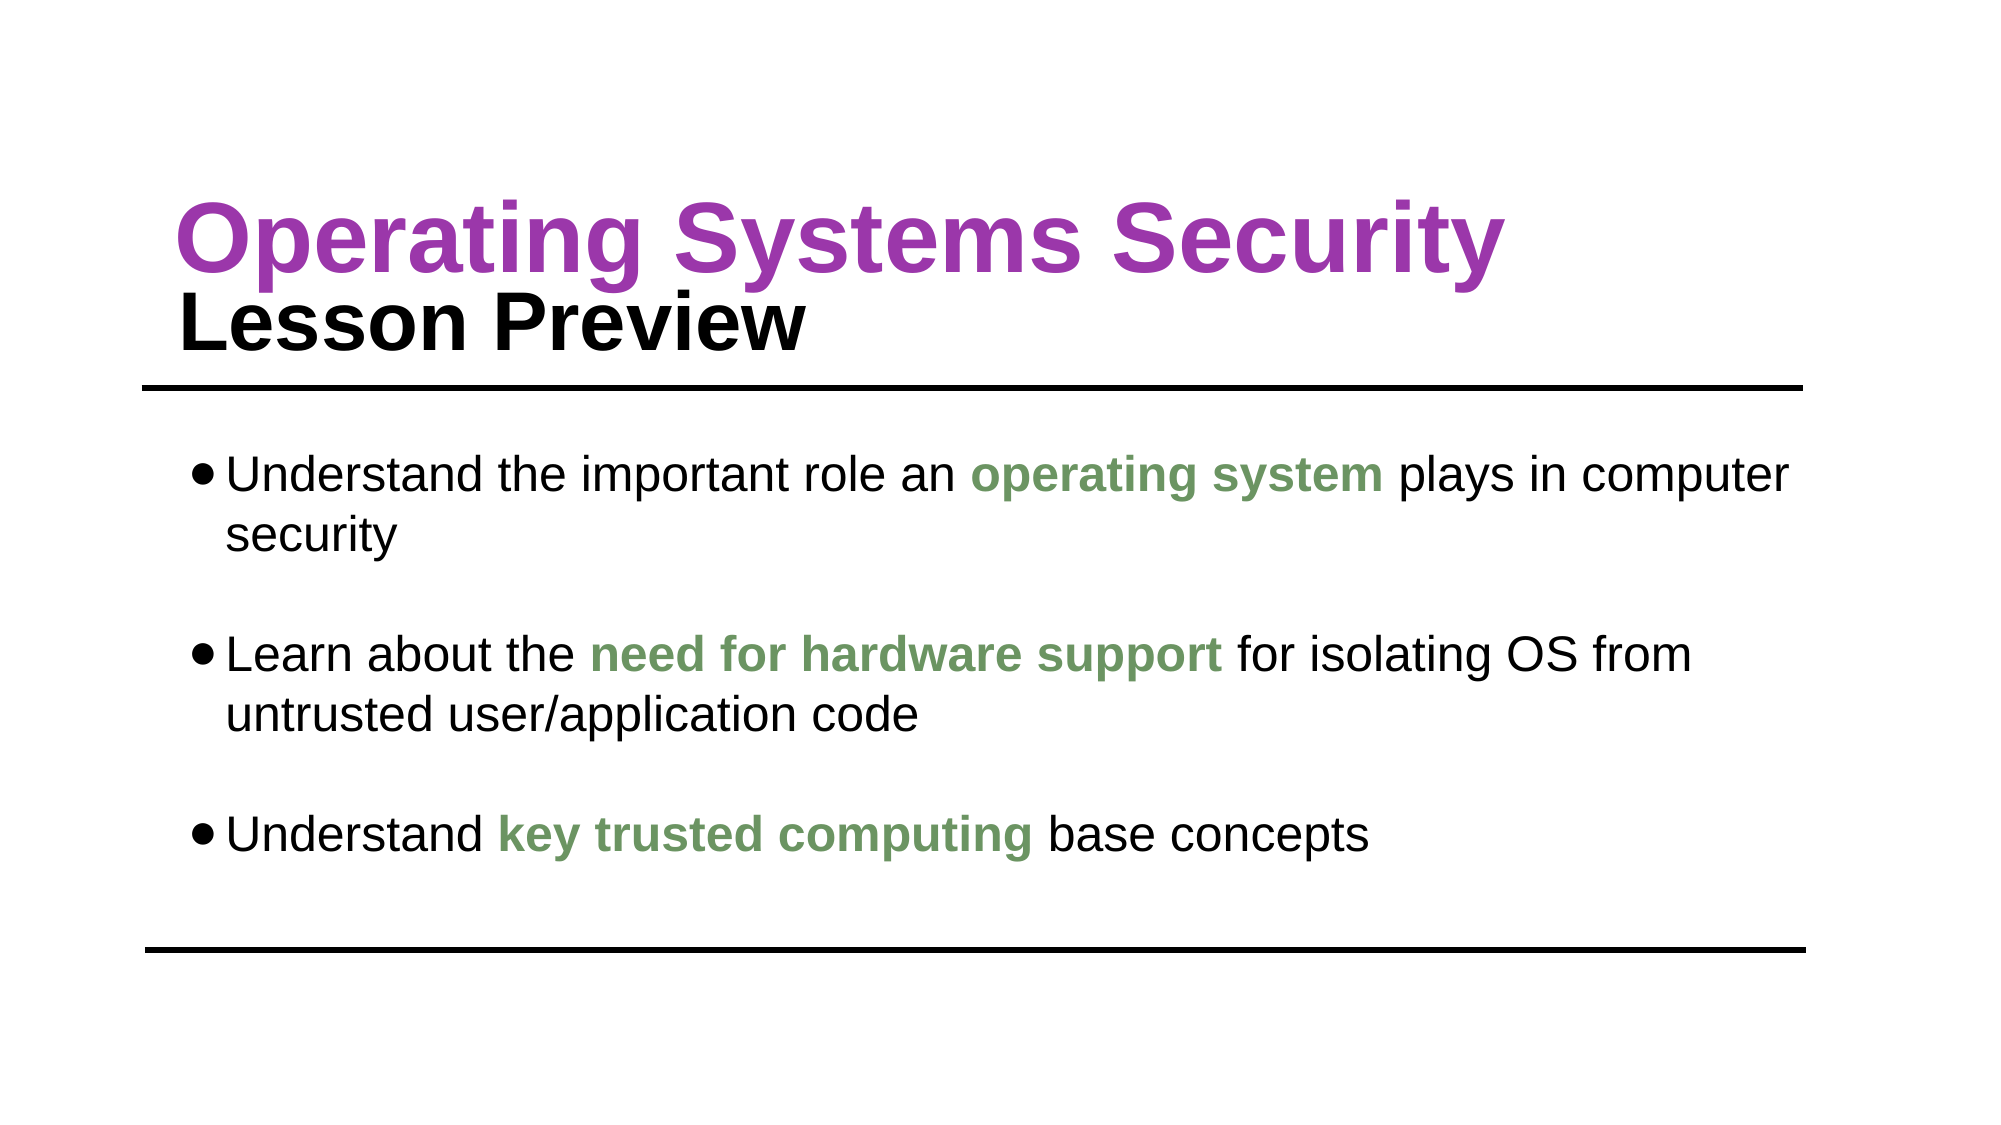

# Operating Systems Security
 Lesson Preview
Understand the important role an operating system plays in computer security

Learn about the need for hardware support for isolating OS from untrusted user/application code

Understand key trusted computing base concepts